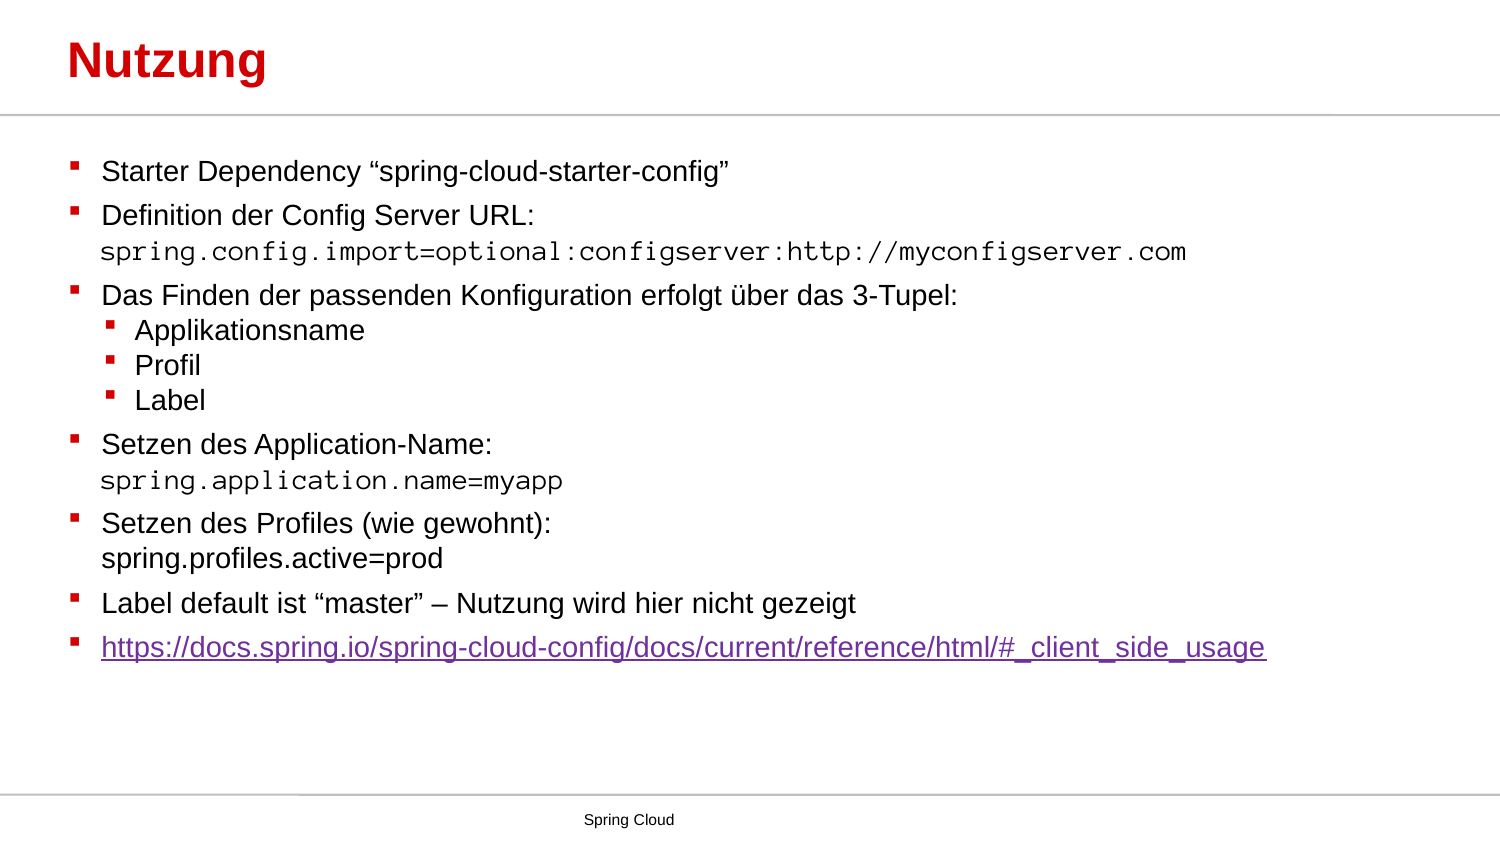

# Nutzung
Starter Dependency “spring-cloud-starter-config”
Definition der Config Server URL:
spring.config.import=optional:configserver:http://myconfigserver.com
Das Finden der passenden Konfiguration erfolgt über das 3-Tupel:
Applikationsname
Profil
Label
Setzen des Application-Name:
spring.application.name=myapp
Setzen des Profiles (wie gewohnt):
spring.profiles.active=prod
Label default ist “master” – Nutzung wird hier nicht gezeigt
https://docs.spring.io/spring-cloud-config/docs/current/reference/html/#_client_side_usage

Spring Cloud